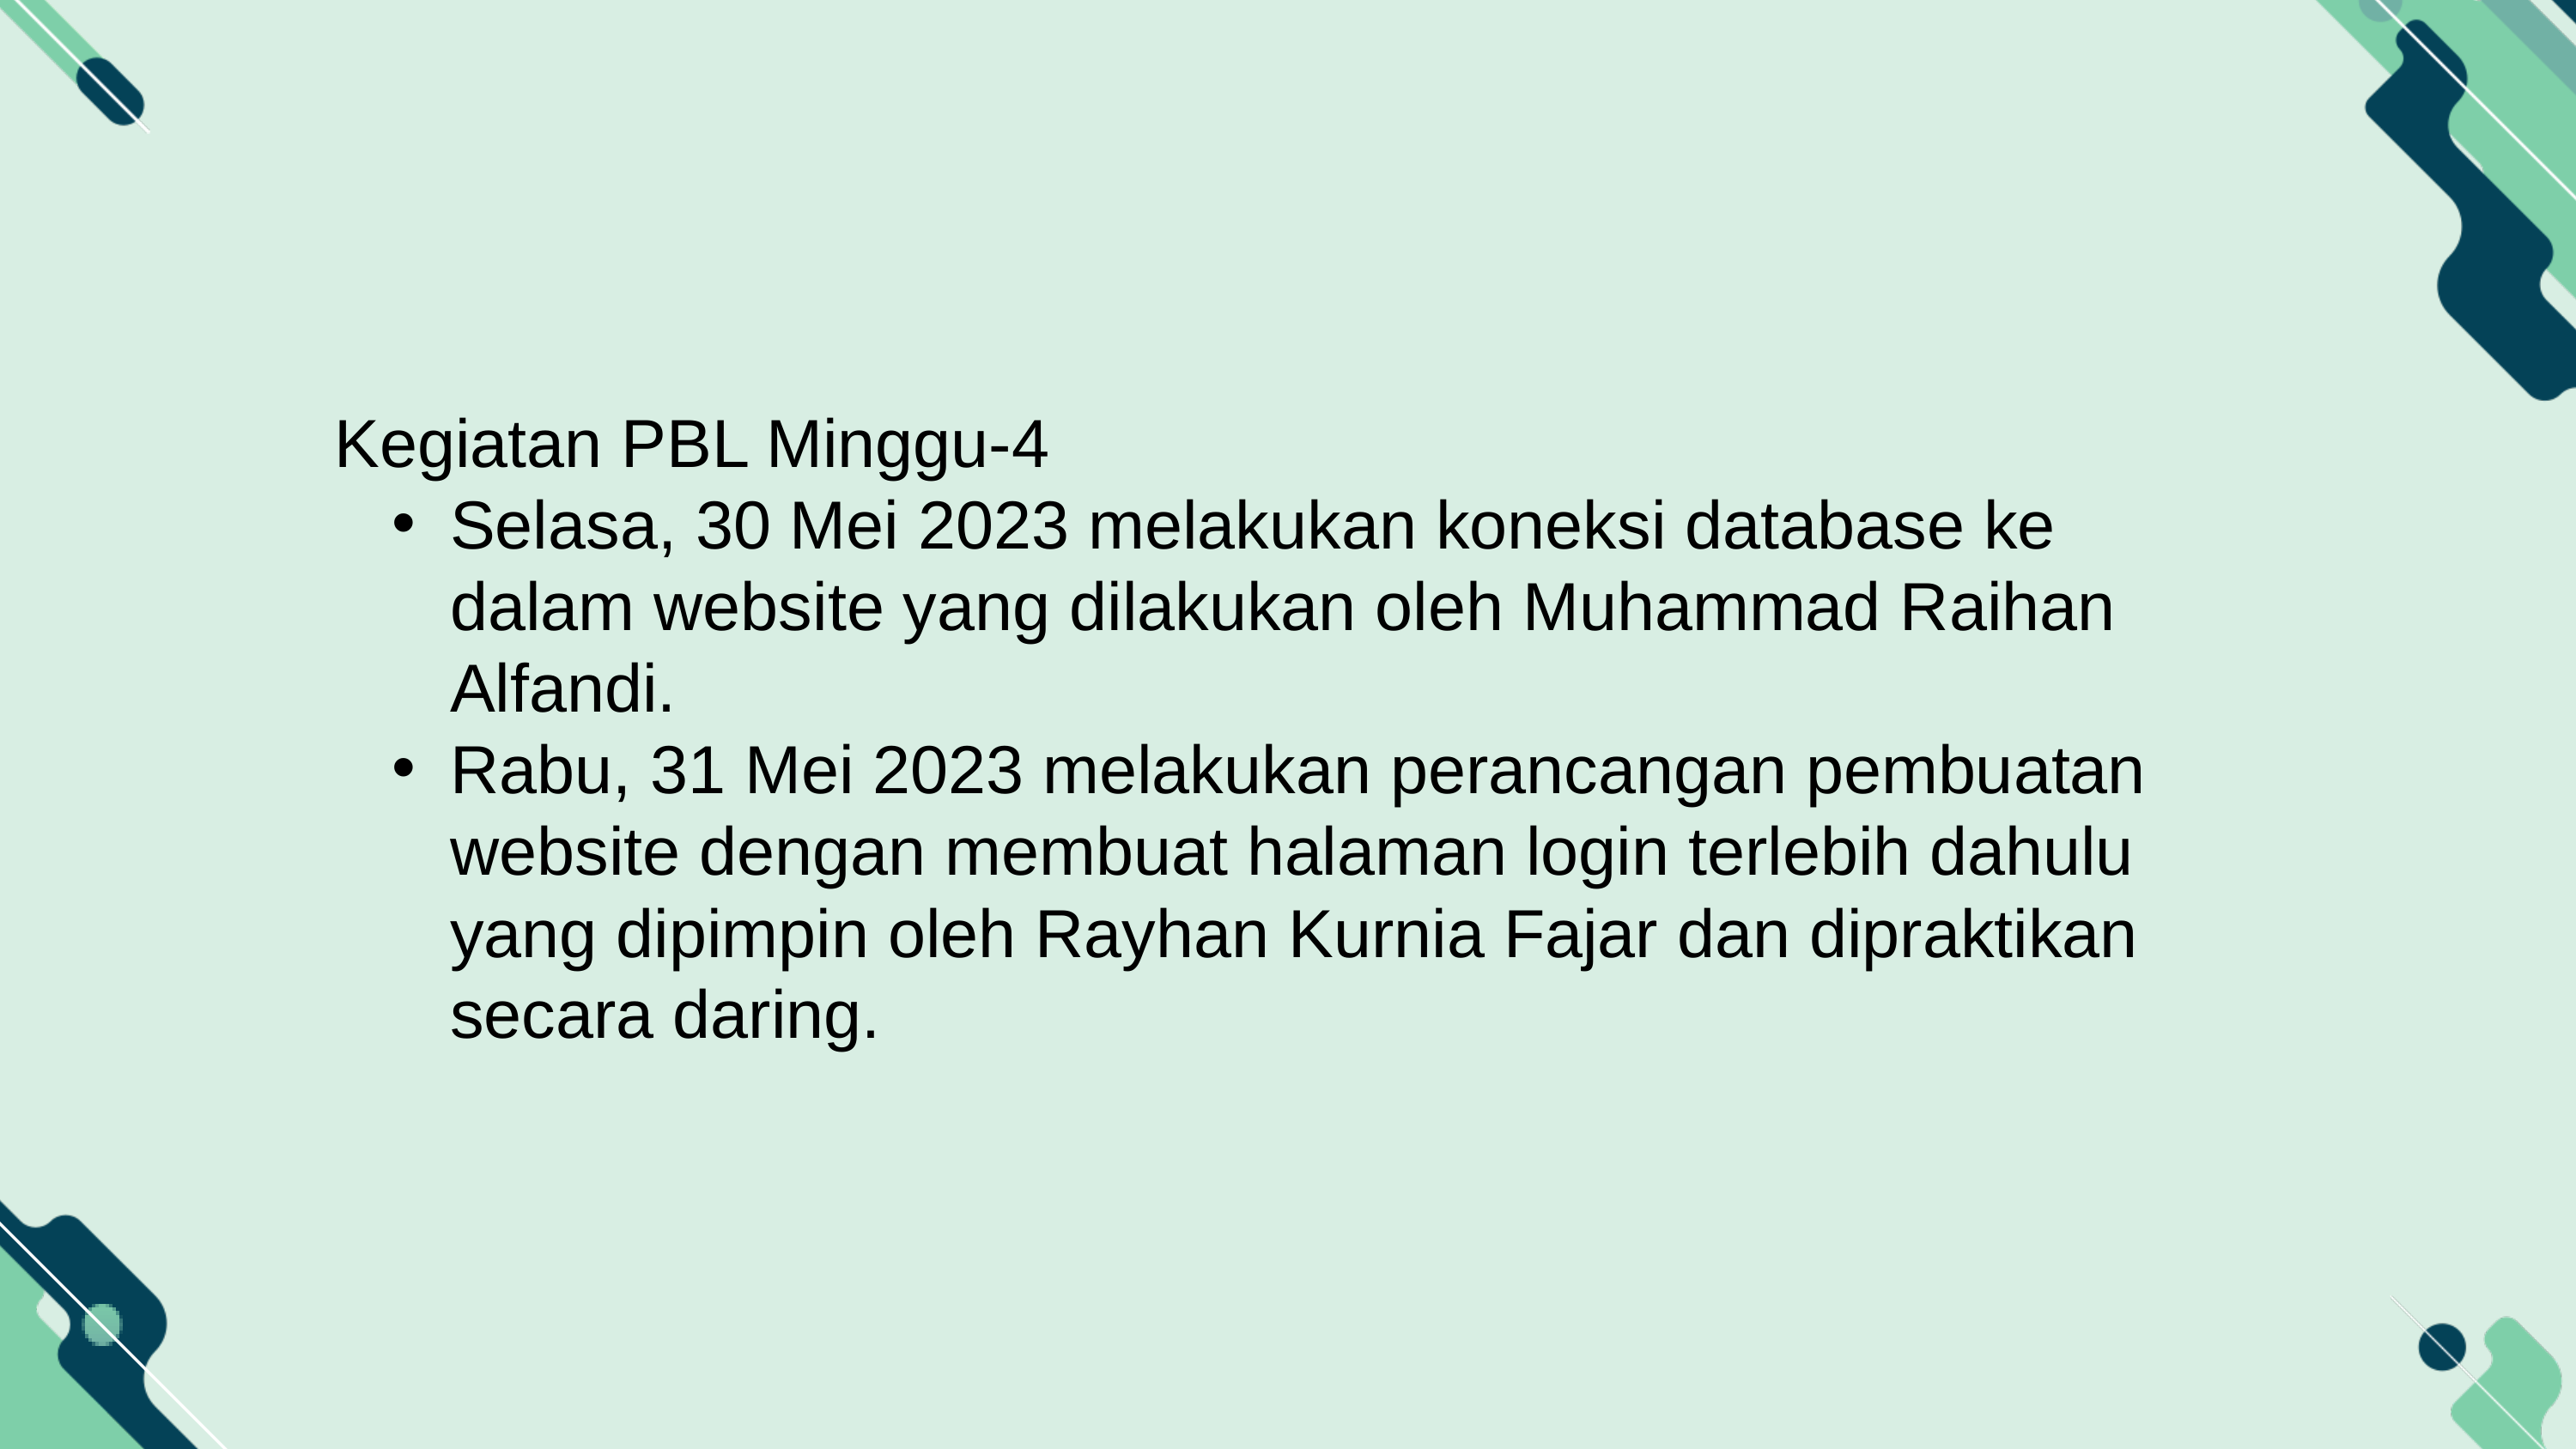

Kegiatan PBL Minggu-4
Selasa, 30 Mei 2023 melakukan koneksi database ke dalam website yang dilakukan oleh Muhammad Raihan Alfandi.
Rabu, 31 Mei 2023 melakukan perancangan pembuatan website dengan membuat halaman login terlebih dahulu yang dipimpin oleh Rayhan Kurnia Fajar dan dipraktikan secara daring.